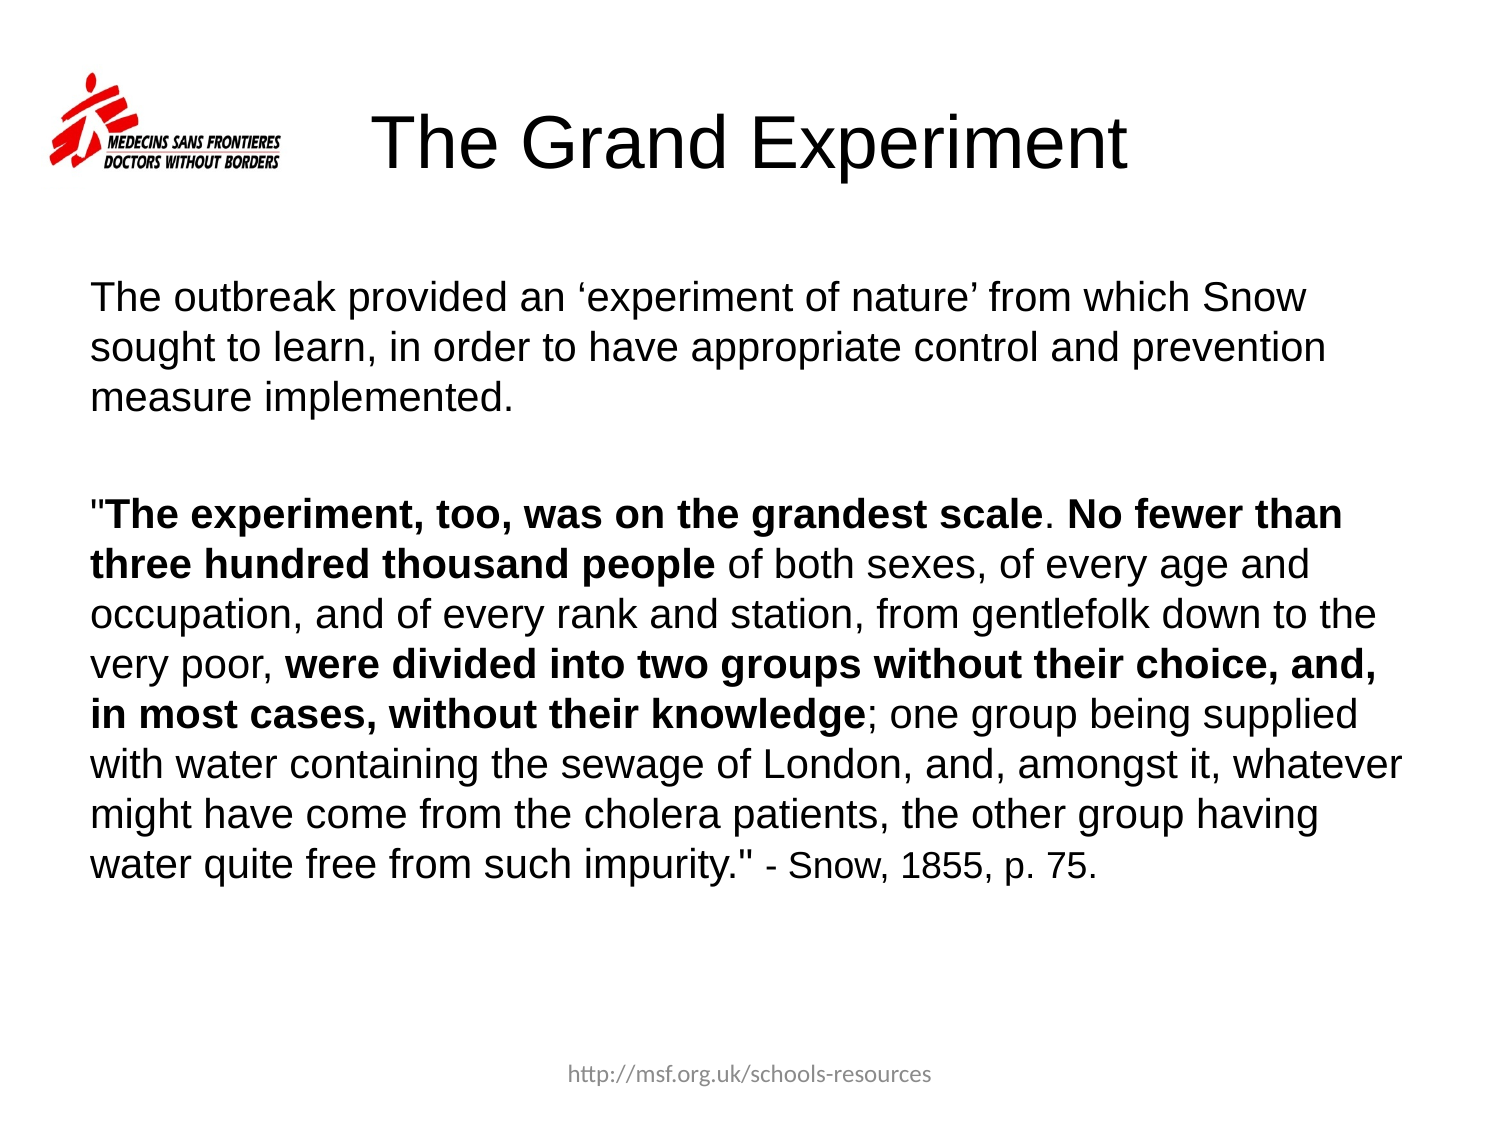

# The Grand Experiment
The outbreak provided an ‘experiment of nature’ from which Snow sought to learn, in order to have appropriate control and prevention measure implemented.

"The experiment, too, was on the grandest scale. No fewer than three hundred thousand people of both sexes, of every age and occupation, and of every rank and station, from gentlefolk down to the very poor, were divided into two groups without their choice, and, in most cases, without their knowledge; one group being supplied with water containing the sewage of London, and, amongst it, whatever might have come from the cholera patients, the other group having water quite free from such impurity." - Snow, 1855, p. 75.

http://msf.org.uk/schools-resources